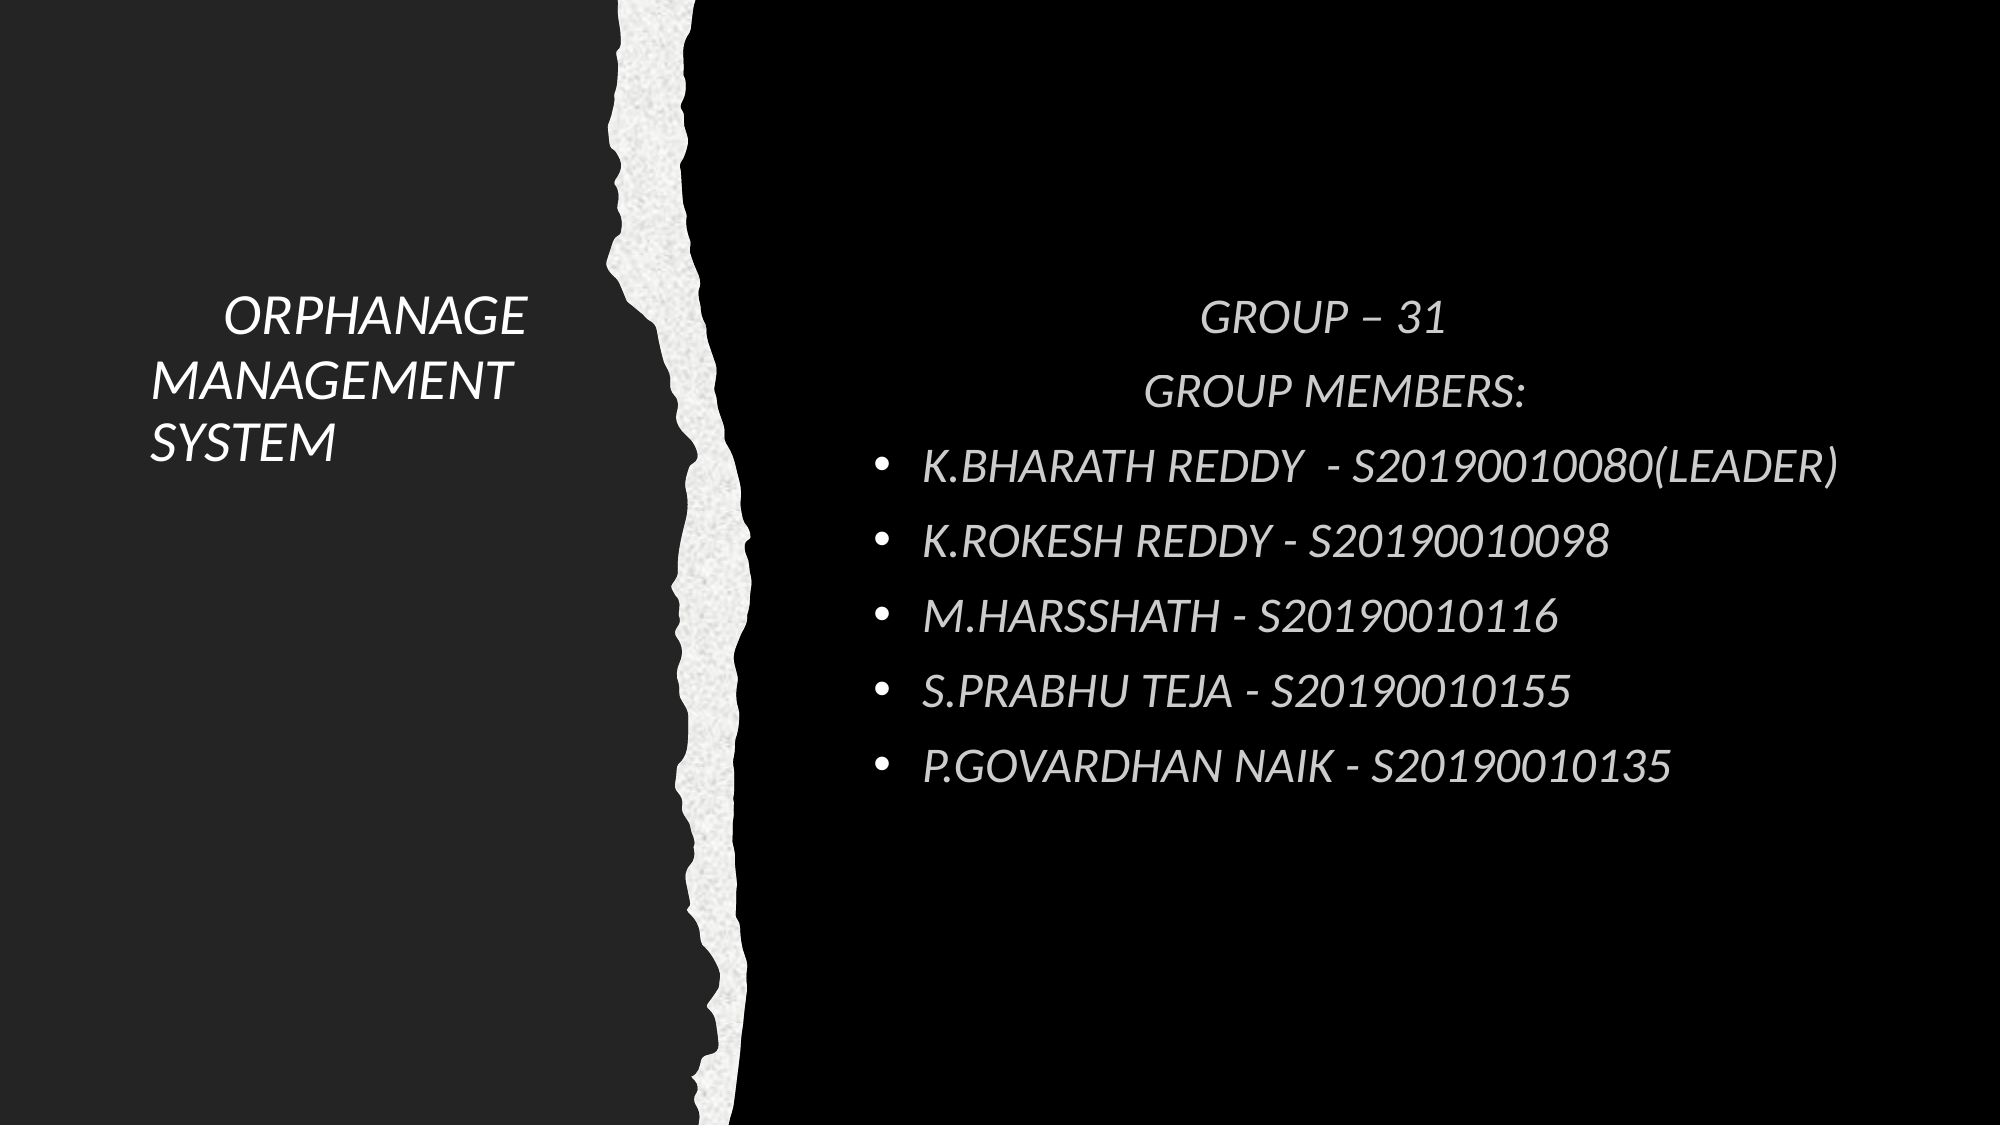

# ORPHANAGE MANAGEMENT SYSTEM
                             GROUP – 31
                        GROUP MEMBERS:
 K.BHARATH REDDY  - S20190010080(LEADER)
 K.ROKESH REDDY - S20190010098
 M.HARSSHATH - S20190010116
 S.PRABHU TEJA - S20190010155
 P.GOVARDHAN NAIK - S20190010135